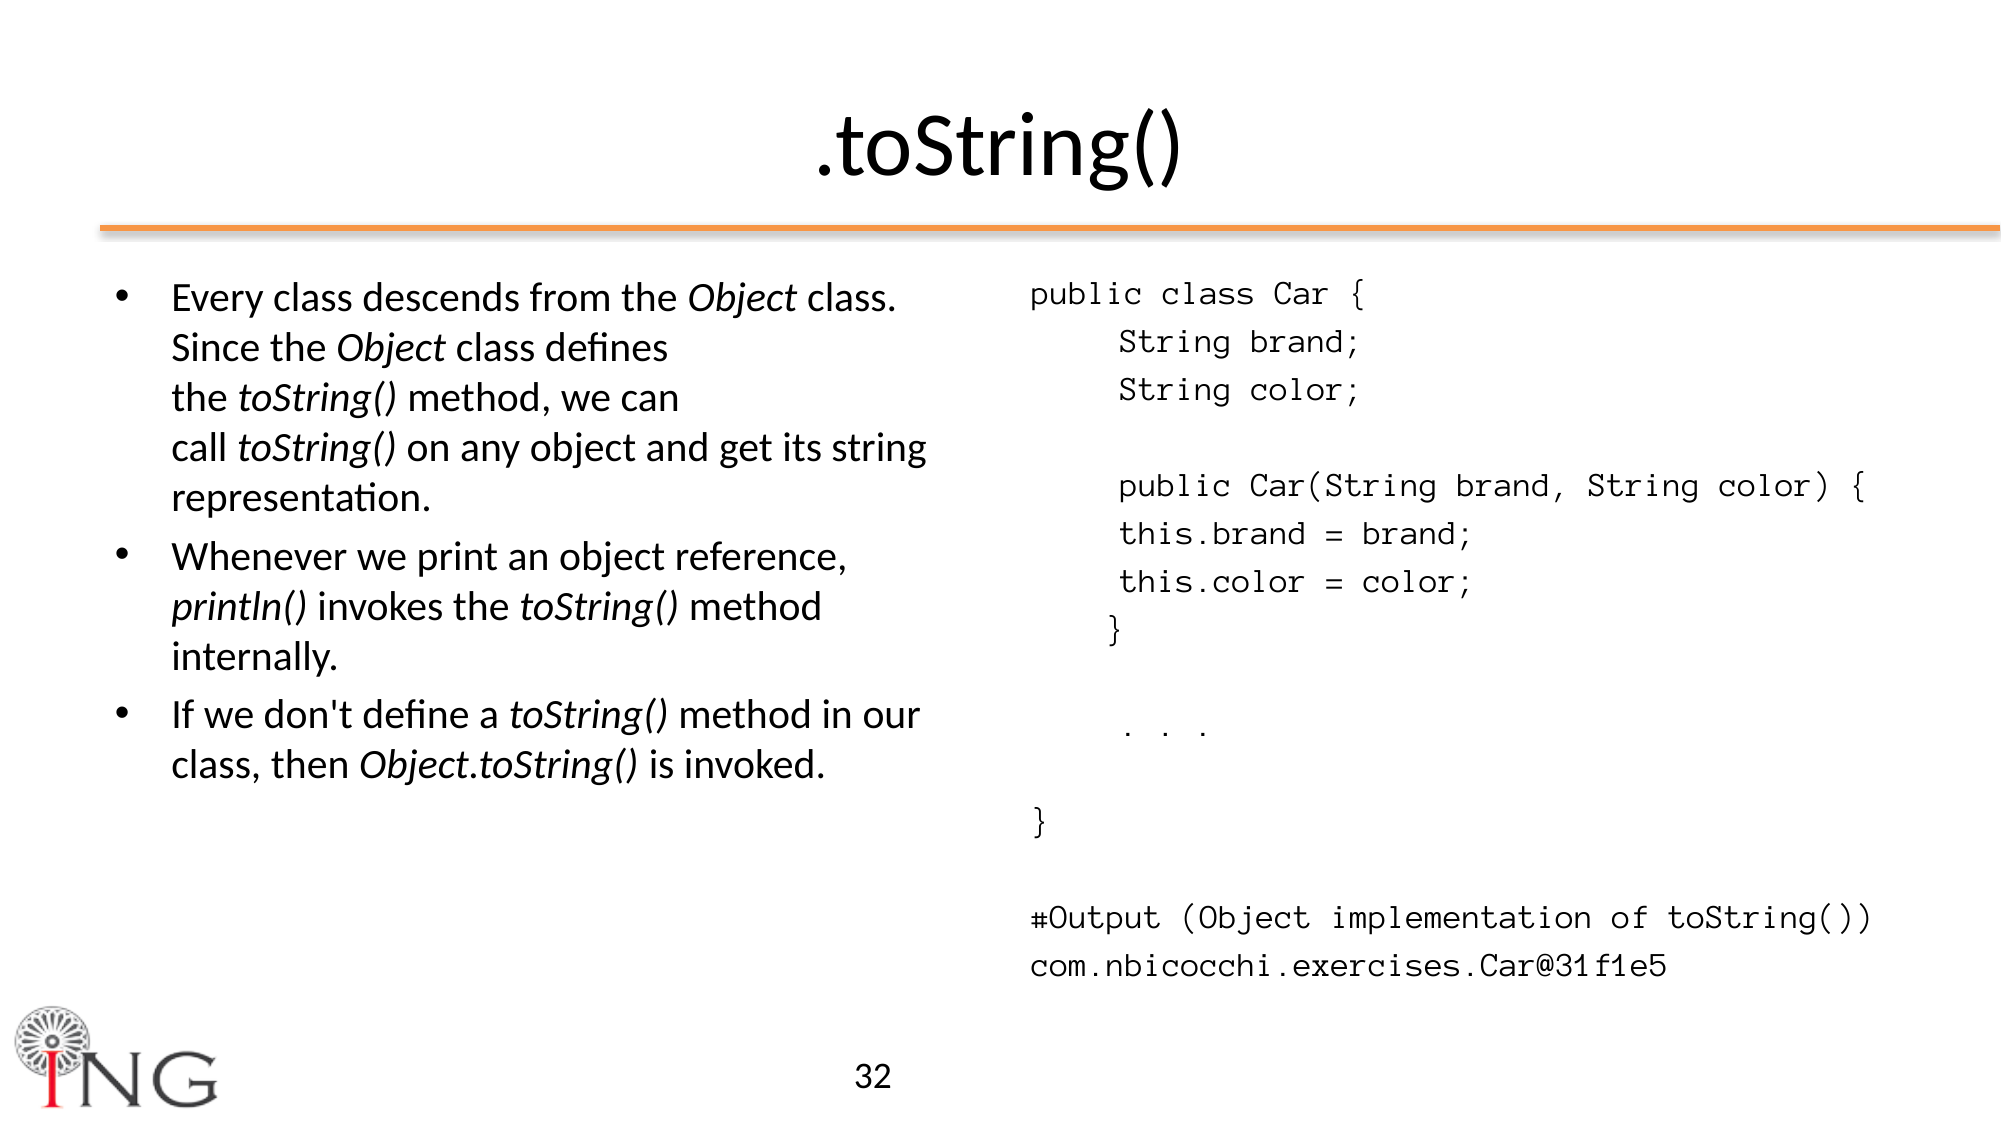

# .toString()
Every class descends from the Object class. Since the Object class defines the toString() method, we can call toString() on any object and get its string representation.
Whenever we print an object reference, println() invokes the toString() method internally.
If we don't define a toString() method in our class, then Object.toString() is invoked.
public class Car {
	String brand;
	String color;

	public Car(String brand, String color) {
		this.brand = brand;
		this.color = color;
    }

	. . .

}

#Output (Object implementation of toString())
com.nbicocchi.exercises.Car@31f1e5

32